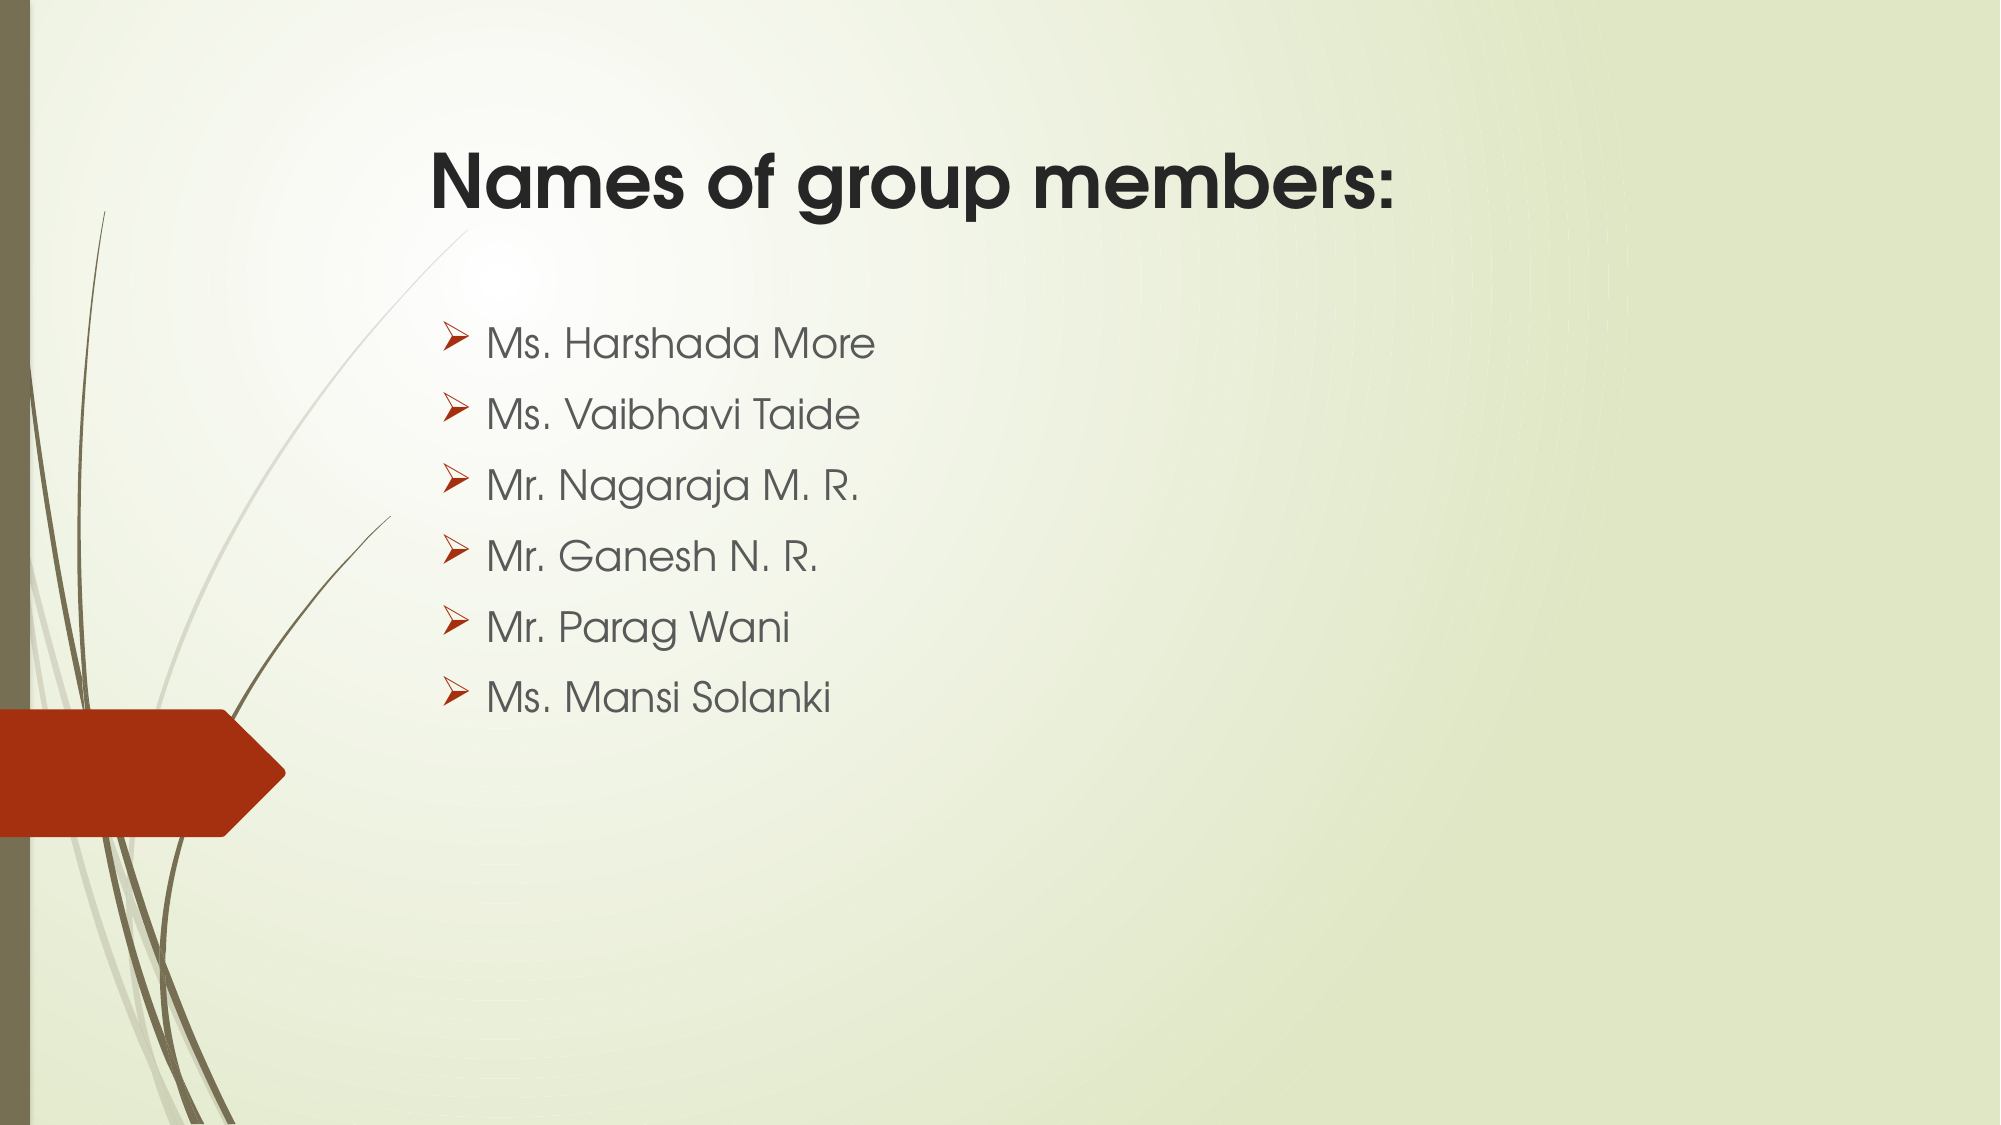

# Names of group members:
Ms. Harshada More
Ms. Vaibhavi Taide
Mr. Nagaraja M. R.
Mr. Ganesh N. R.
Mr. Parag Wani
Ms. Mansi Solanki